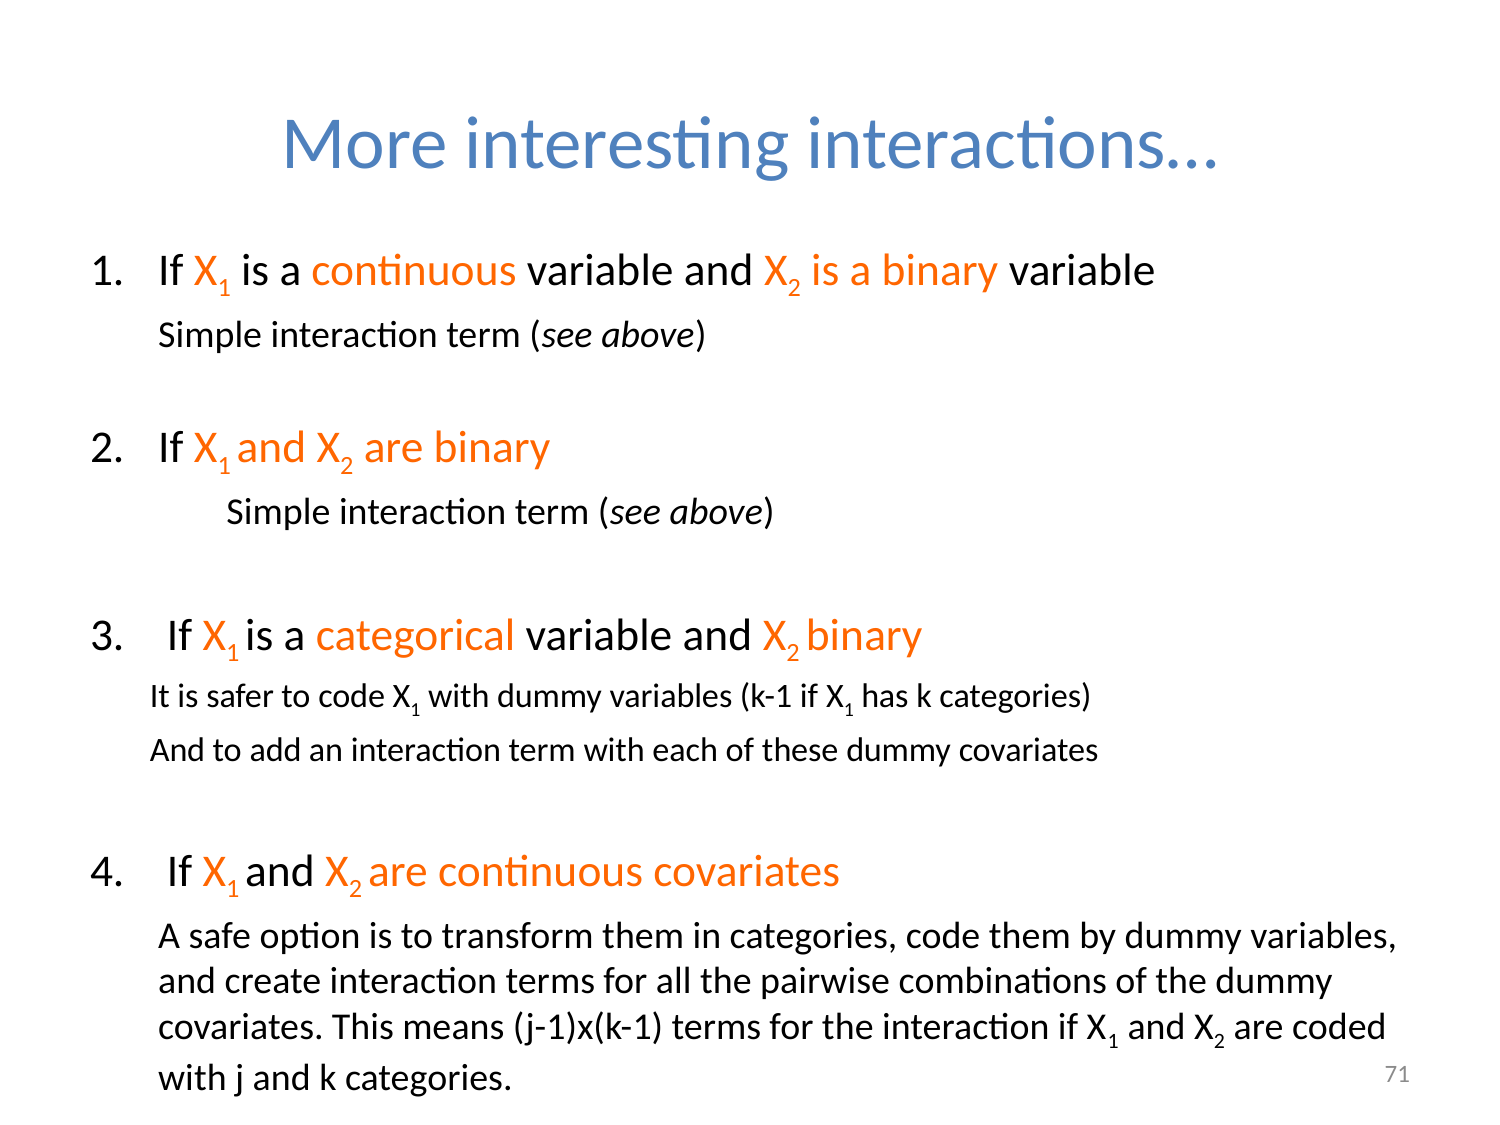

# More interesting interactions…
If X1 is a continuous variable and X2 is a binary variable
Simple interaction term (see above)

If X1 and X2 are binary
	Simple interaction term (see above)

If X1 is a categorical variable and X2 binary
It is safer to code X1 with dummy variables (k-1 if X1 has k categories)
And to add an interaction term with each of these dummy covariates

If X1 and X2 are continuous covariates
A safe option is to transform them in categories, code them by dummy variables, and create interaction terms for all the pairwise combinations of the dummy covariates. This means (j-1)x(k-1) terms for the interaction if X1 and X2 are coded with j and k categories.

71